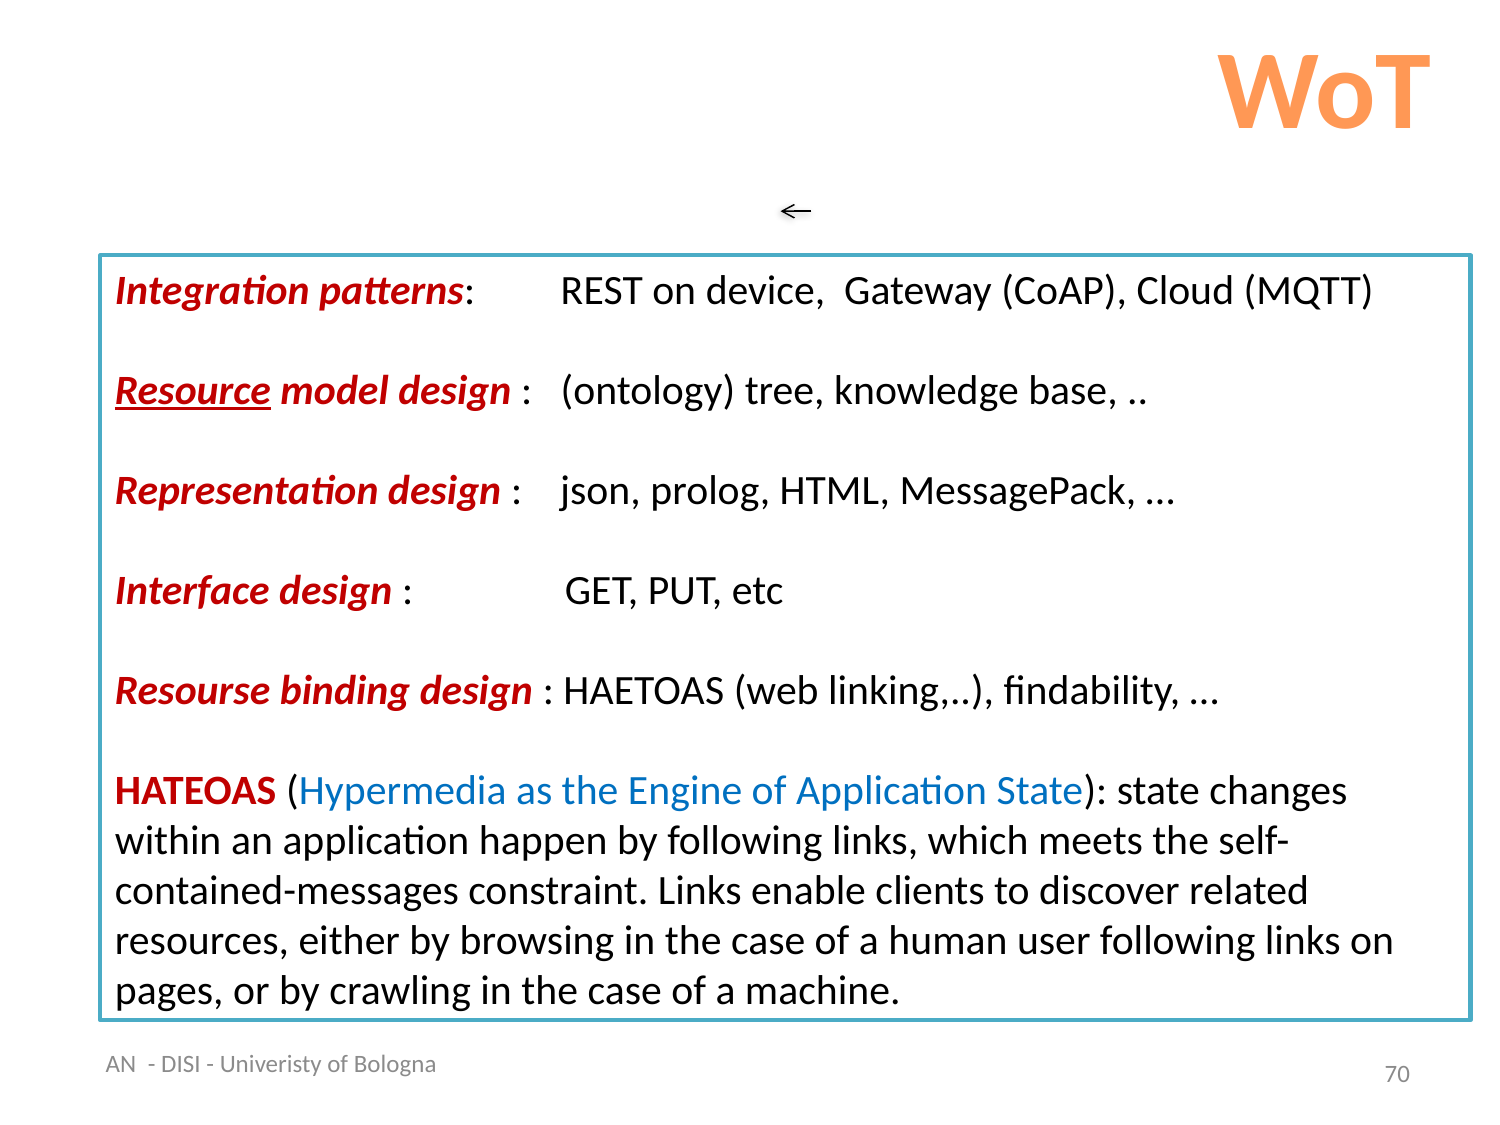

WoT
Integration patterns:         REST on device,  Gateway (CoAP), Cloud (MQTT)

Resource model design :   (ontology) tree, knowledge base, ..

Representation design :    json, prolog, HTML, MessagePack, …

Interface design :                GET, PUT, etc

Resourse binding design : HAETOAS (web linking,..), findability, …

HATEOAS (Hypermedia as the Engine of Application State): state changes within an application happen by following links, which meets the self-contained-messages constraint. Links enable clients to discover related resources, either by browsing in the case of a human user following links on pages, or by crawling in the case of a machine.
AN  - DISI - Univeristy of Bologna
70